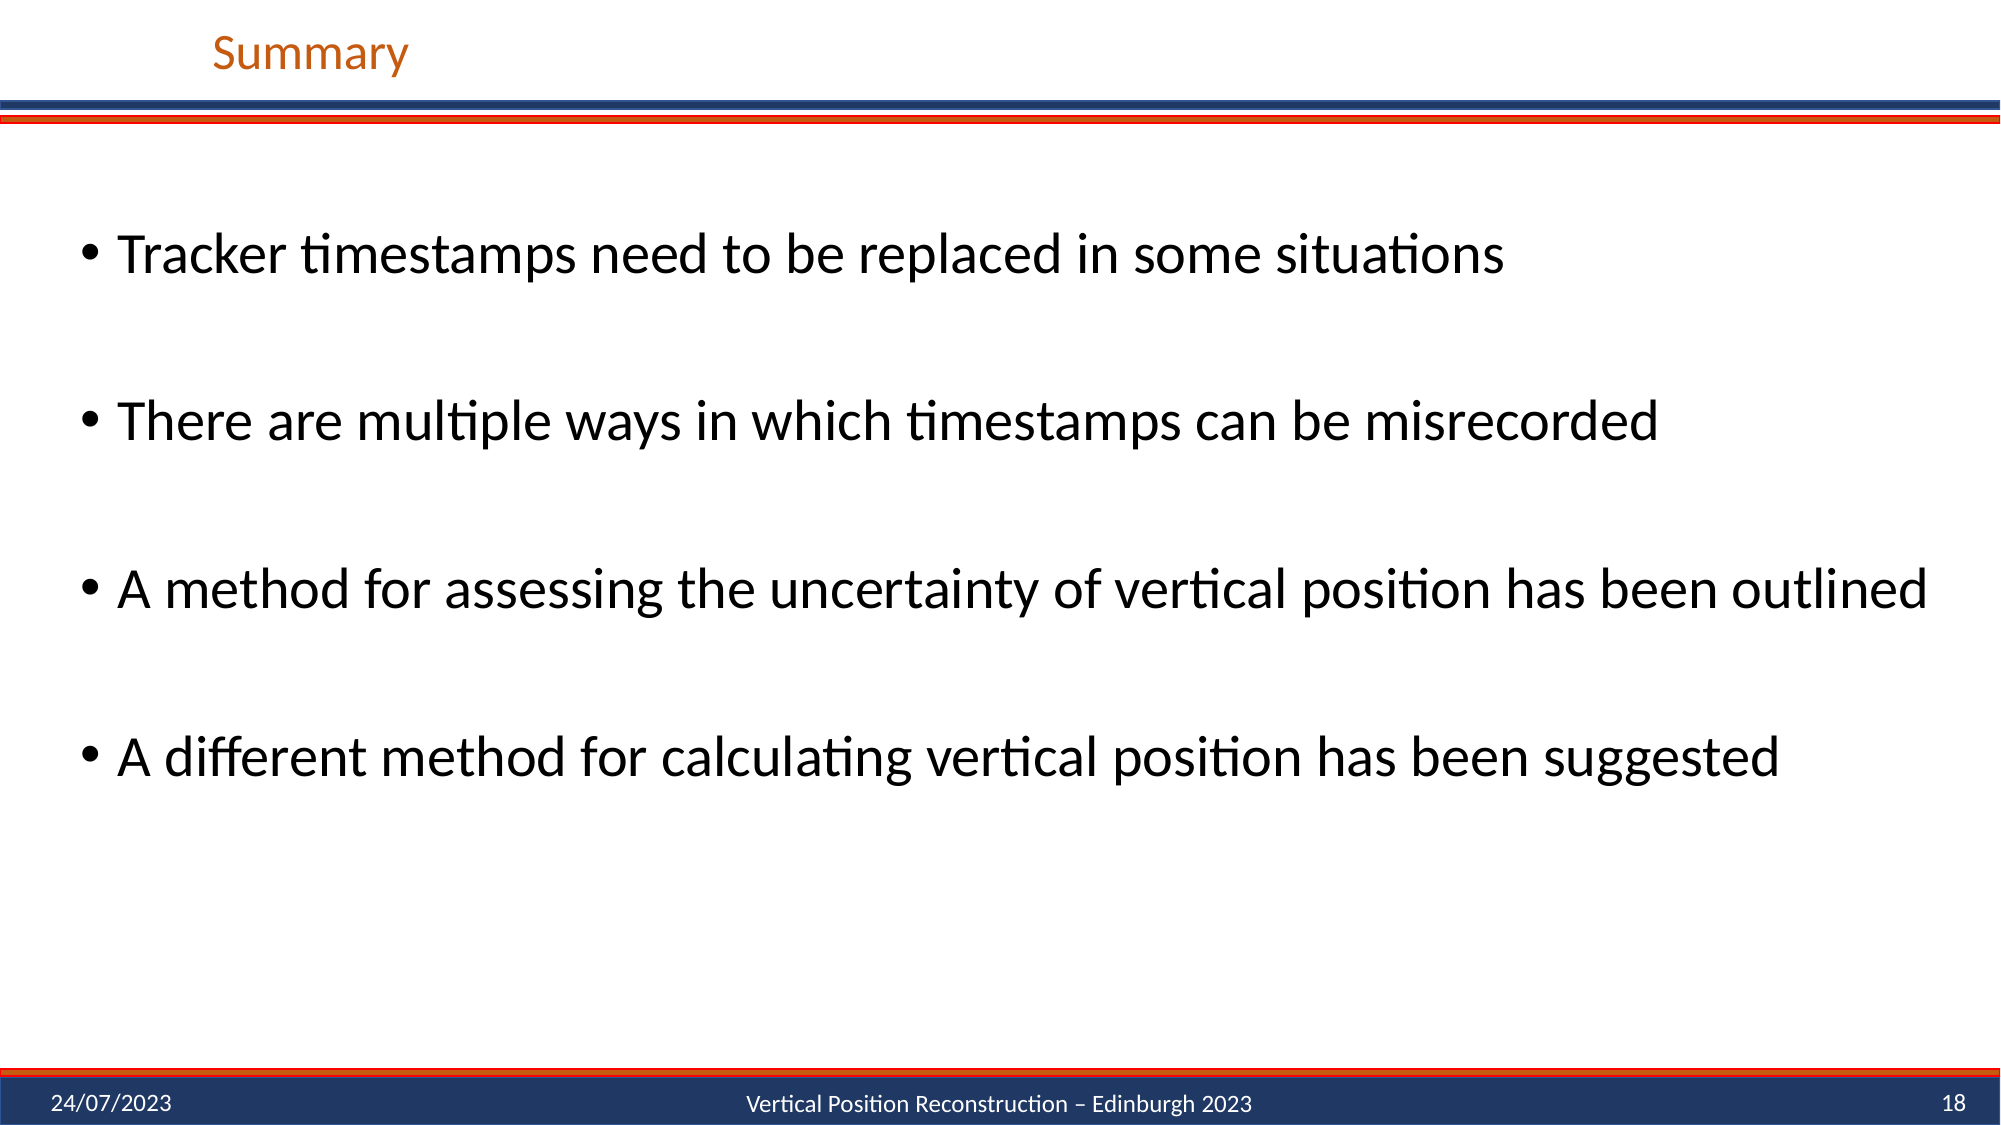

# Summary
Tracker timestamps need to be replaced in some situations

There are multiple ways in which timestamps can be misrecorded

A method for assessing the uncertainty of vertical position has been outlined

A different method for calculating vertical position has been suggested
24/07/2023
18
Vertical Position Reconstruction – Edinburgh 2023